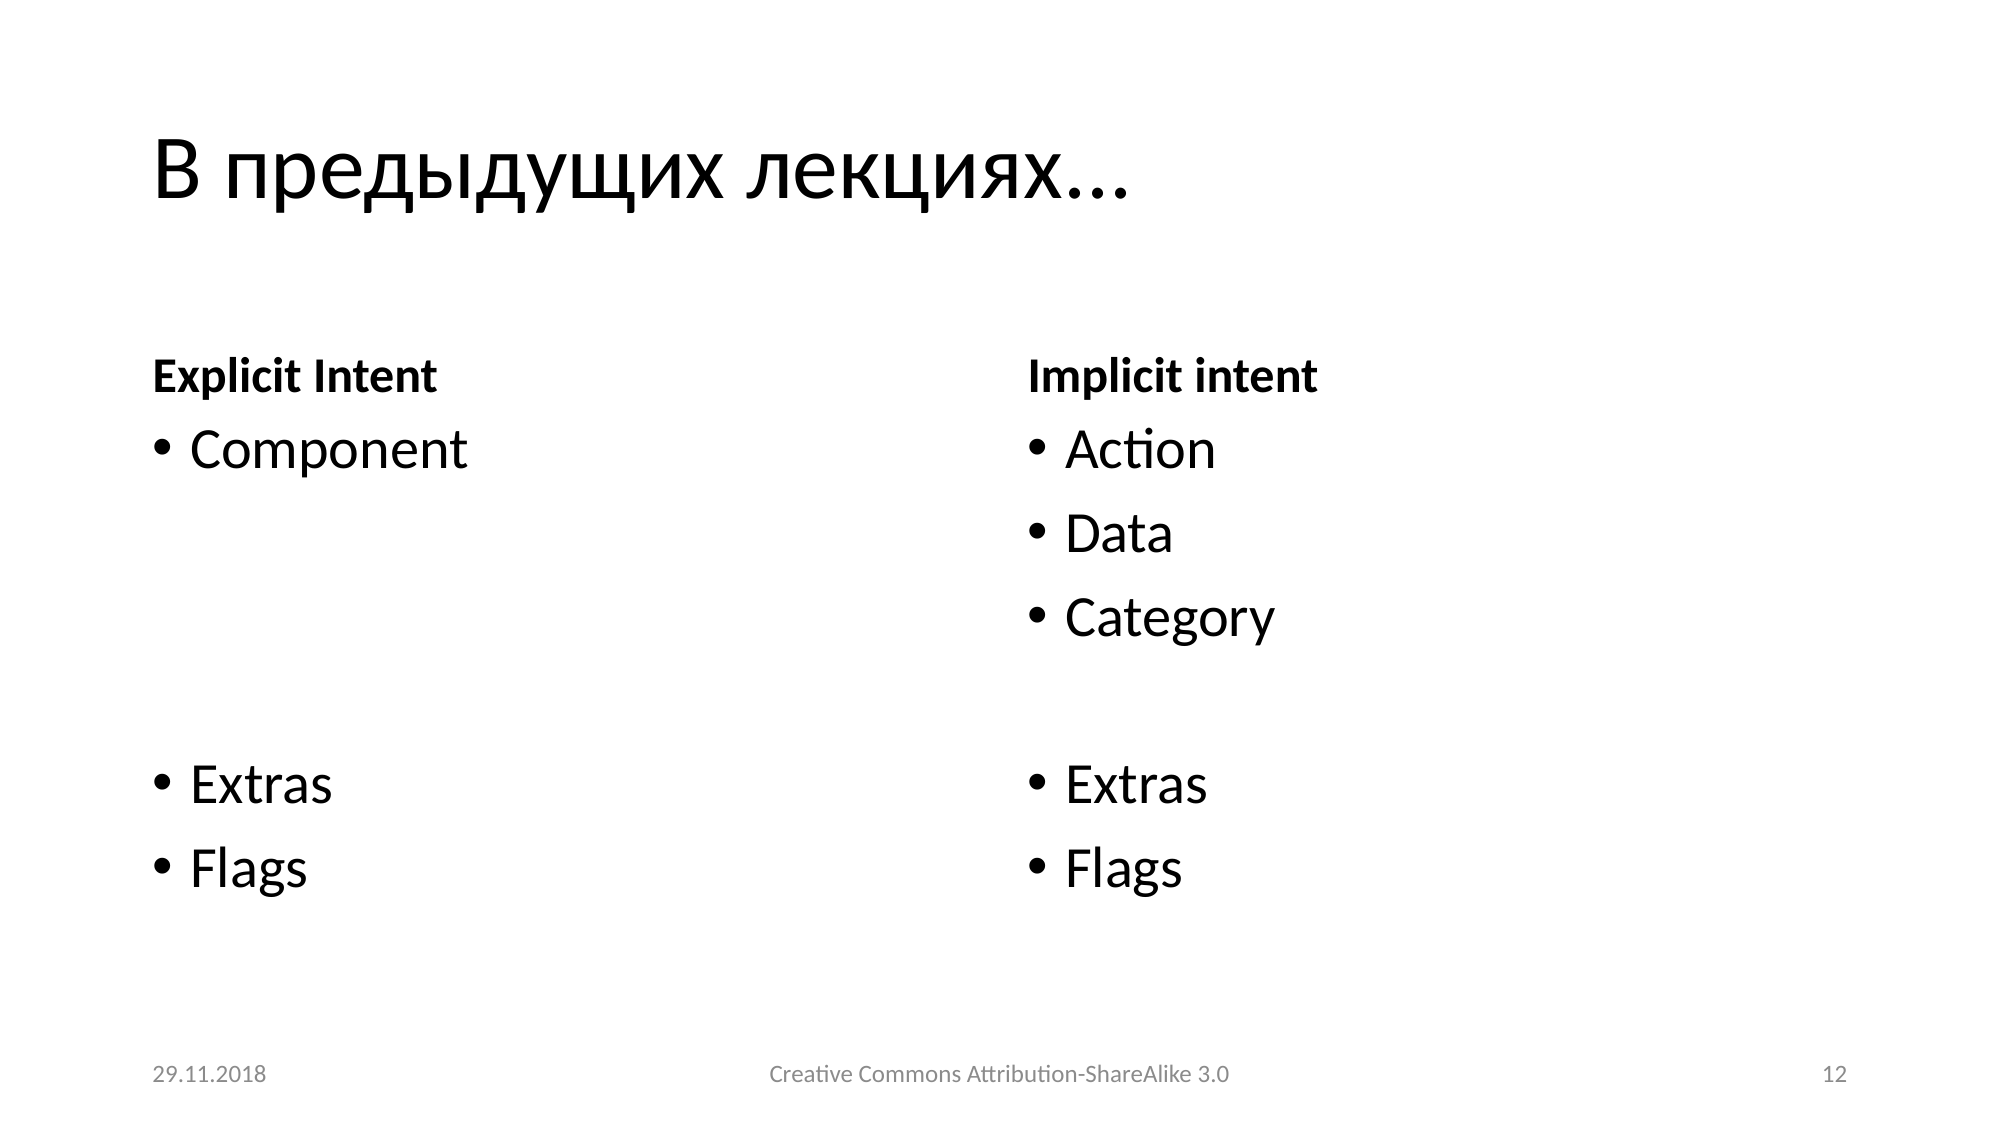

# В предыдущих лекциях...
Explicit Intent
Implicit intent
Component

Extras
Flags

Action
Data
Category

Extras
Flags

29.11.2018
Creative Commons Attribution-ShareAlike 3.0
12